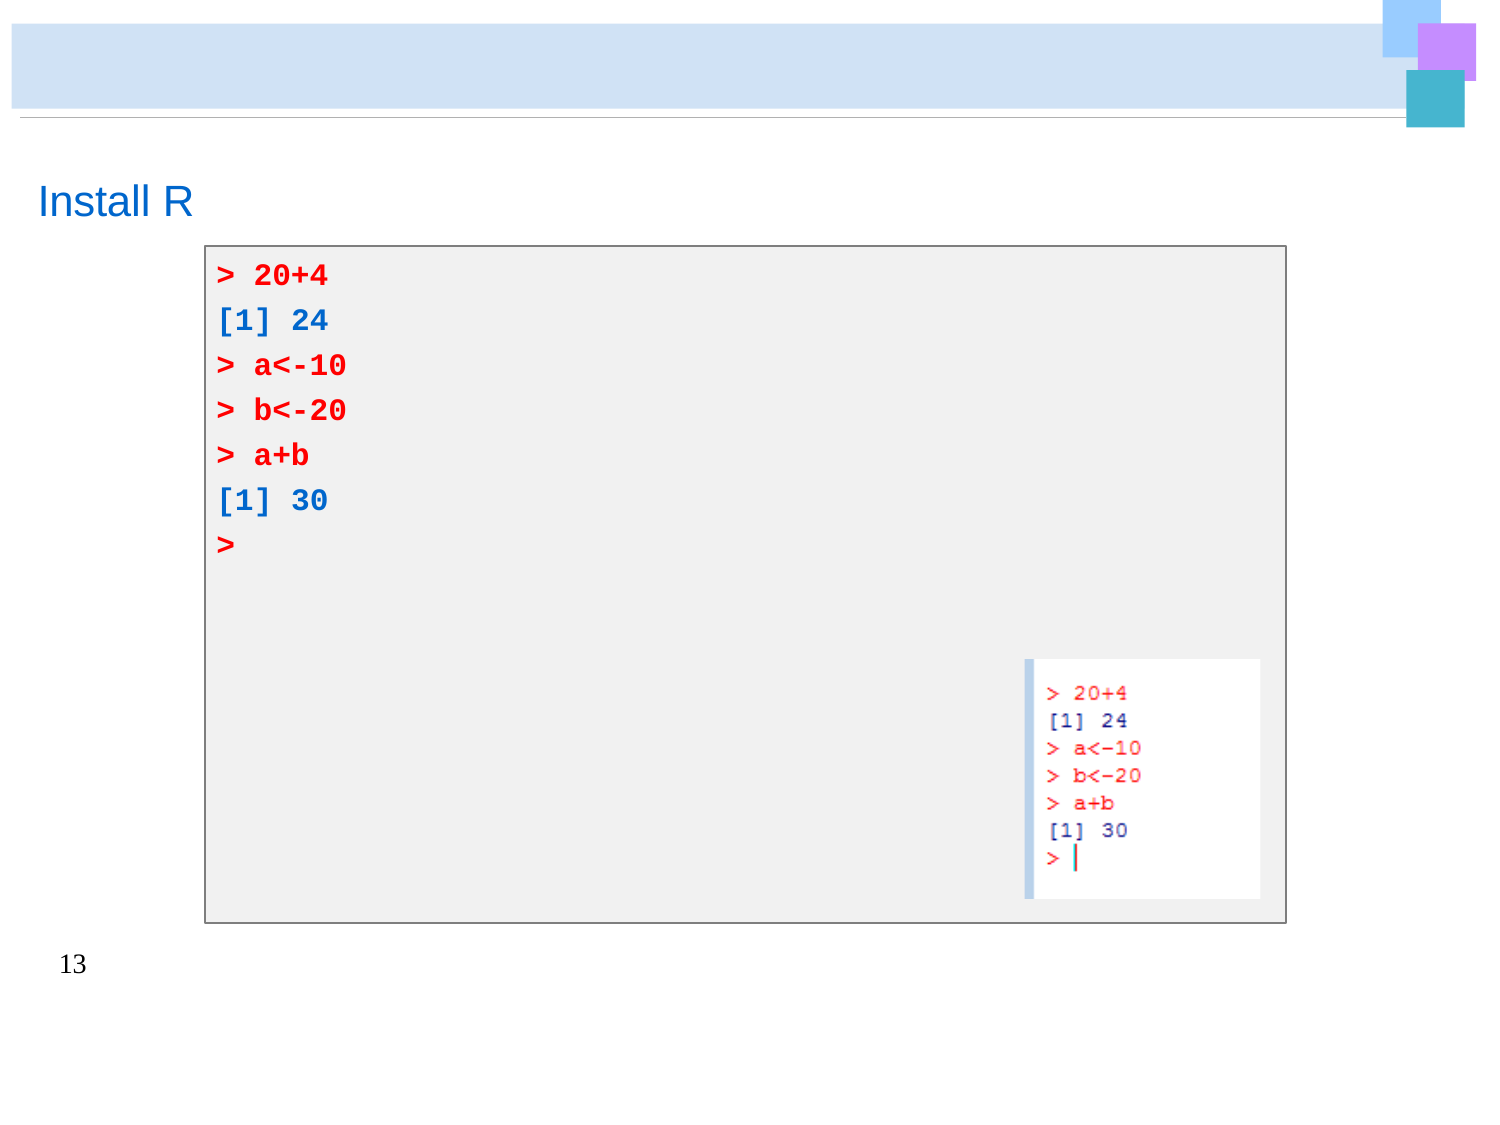

# Install R

> 20+4
[1] 24
> a<-10
> b<-20
> a+b [1] 30
>

13